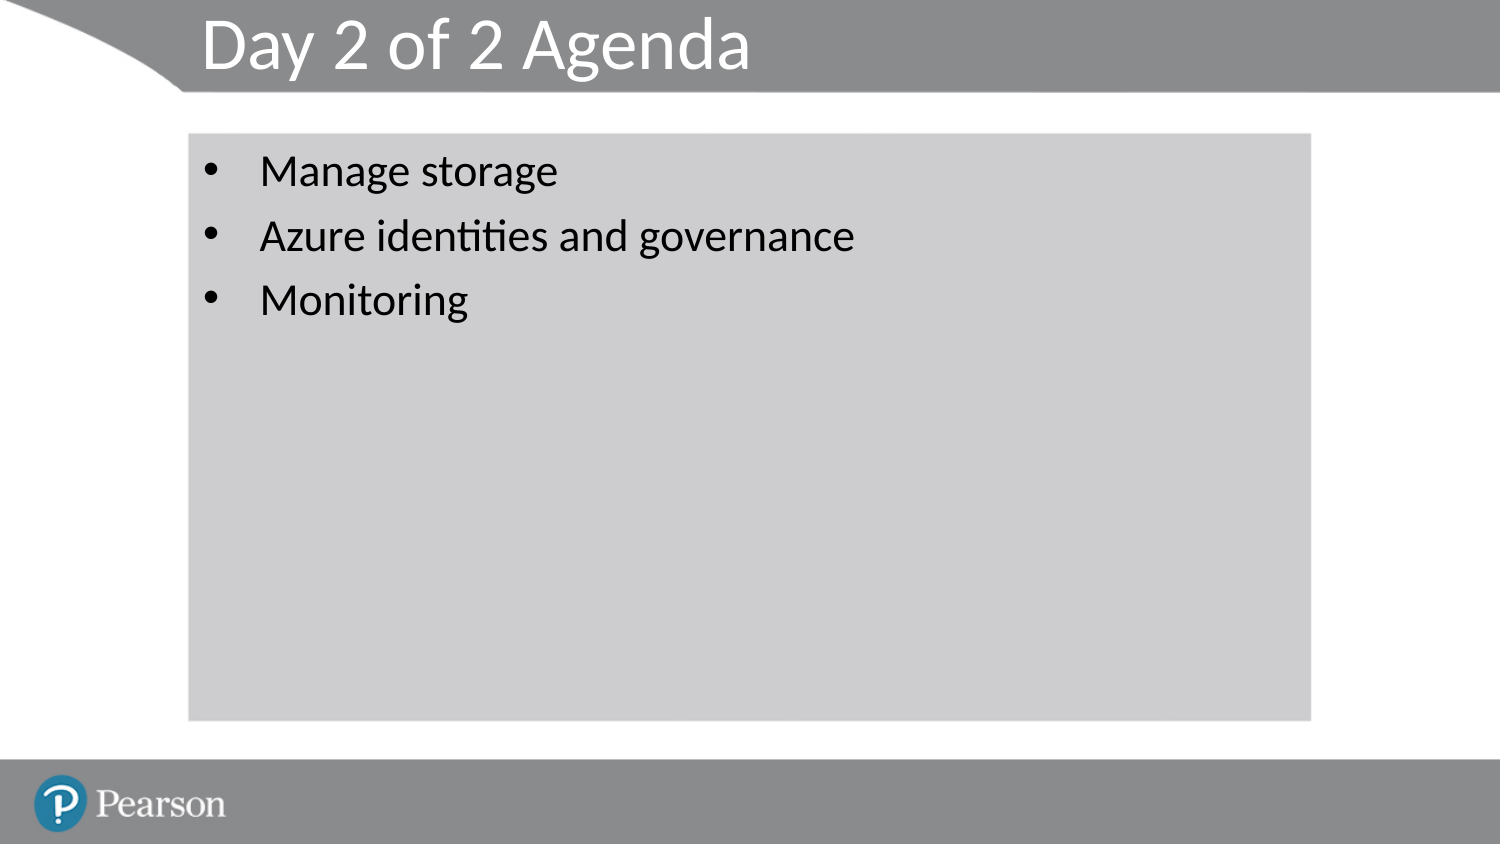

# Day 2 of 2 Agenda
Manage storage
Azure identities and governance
Monitoring